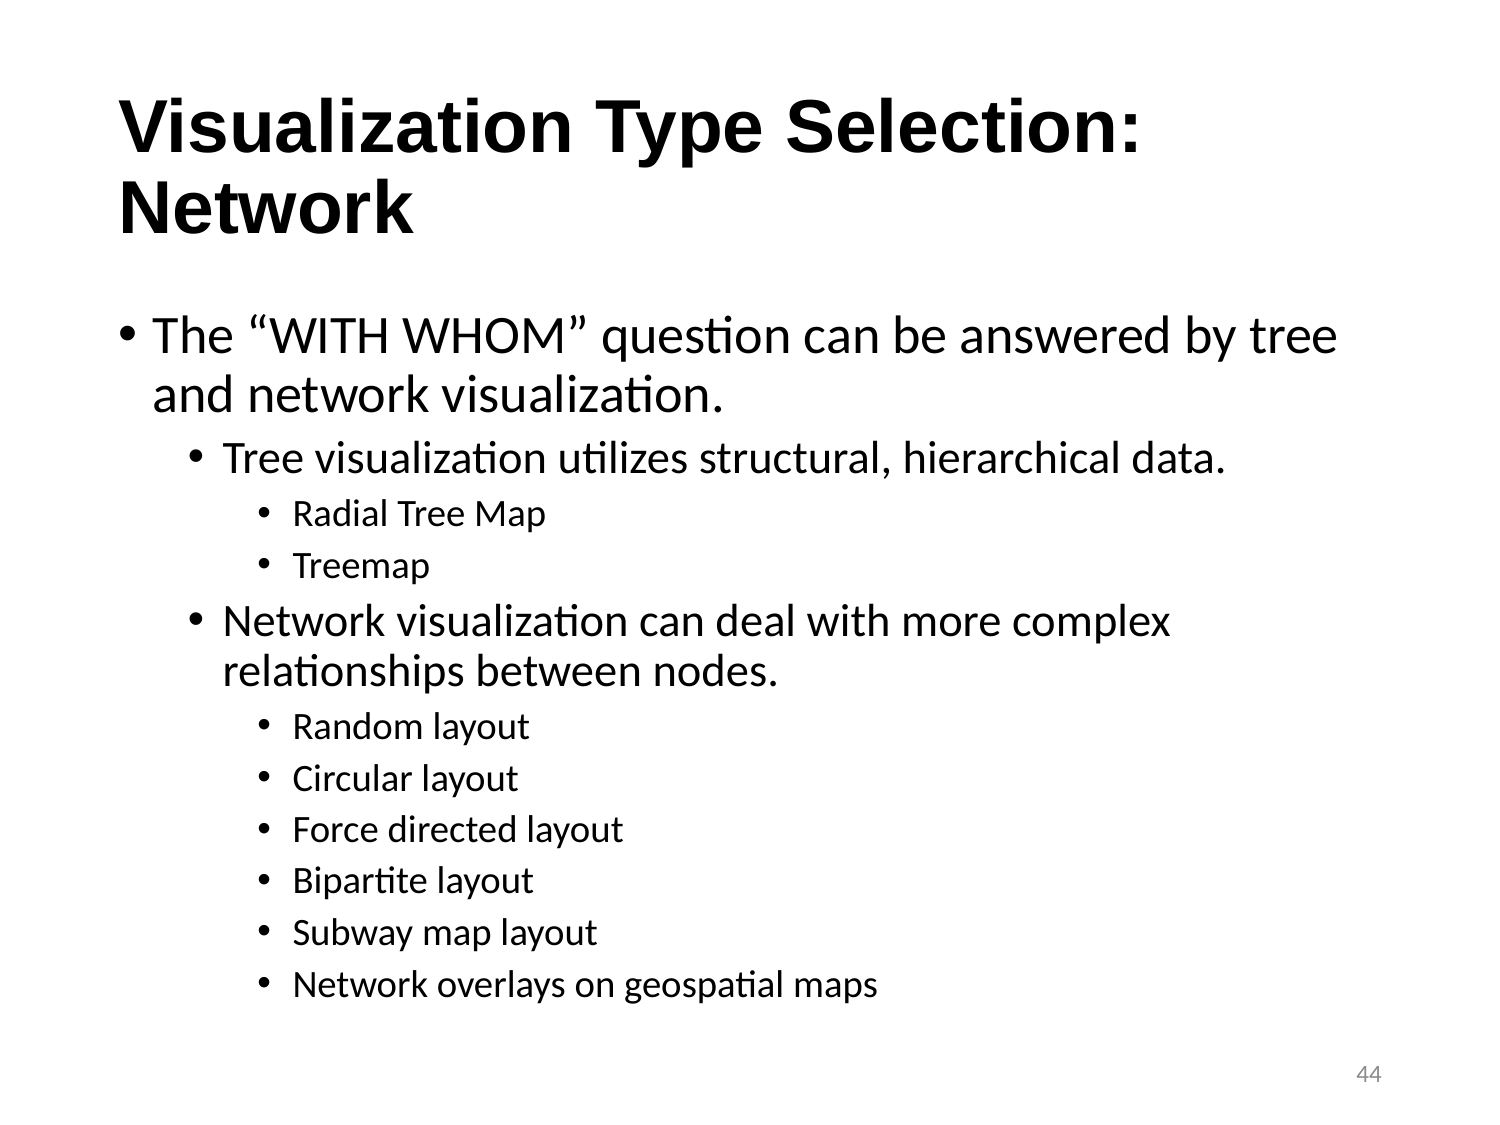

# Visualization Type Selection: Network
The “WITH WHOM” question can be answered by tree and network visualization.
Tree visualization utilizes structural, hierarchical data.
Radial Tree Map
Treemap
Network visualization can deal with more complex relationships between nodes.
Random layout
Circular layout
Force directed layout
Bipartite layout
Subway map layout
Network overlays on geospatial maps
44